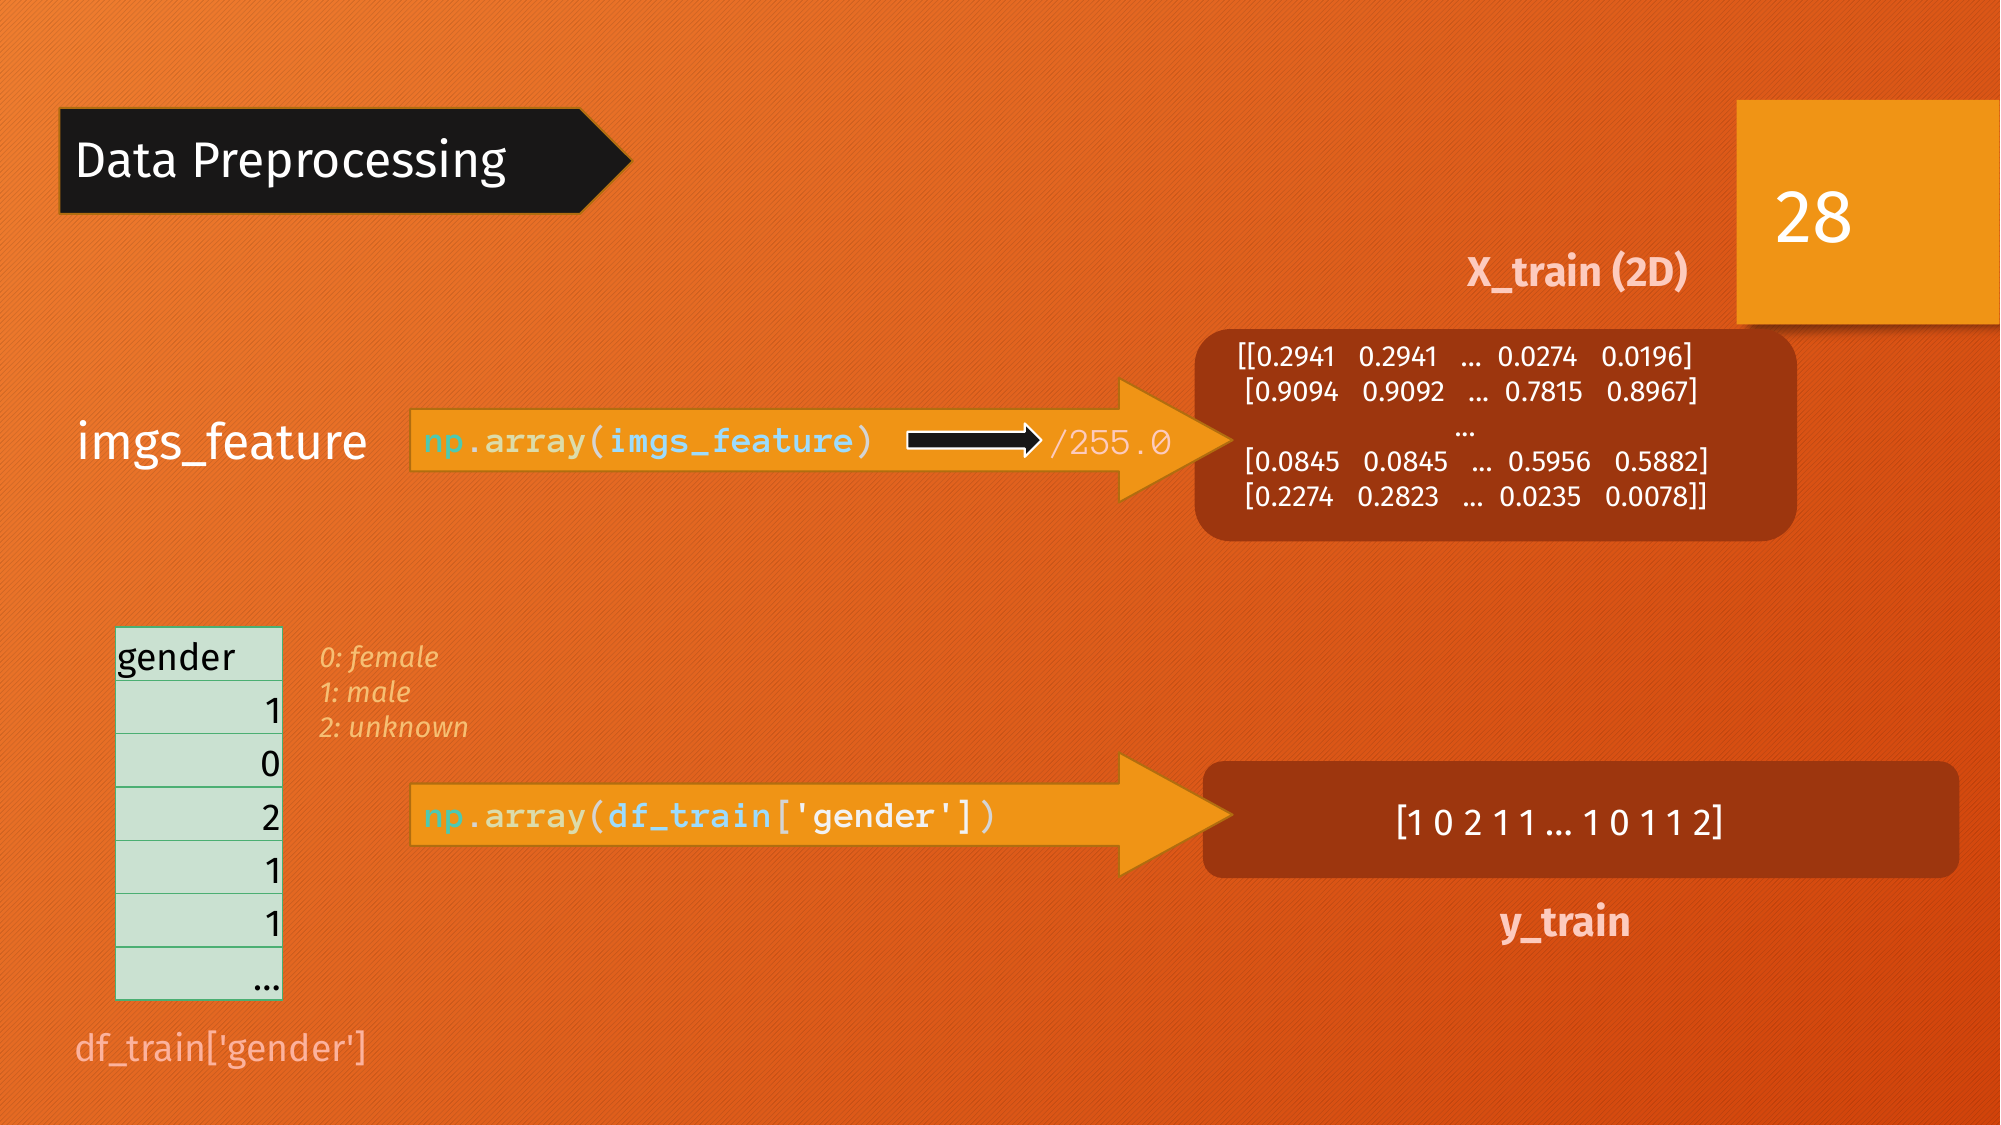

Data Preprocessing
28
X_train (2D)

 [[0.2941   0.2941   ...  0.0274   0.0196]
  [0.9094   0.9092   ...  0.7815   0.8967]
                             ...
  [0.0845   0.0845   ...  0.5956   0.5882]
  [0.2274   0.2823   ...  0.0235   0.0078]]

imgs_feature
np.array(imgs_feature)
/255.0

| gender |
| --- |
| 1 |
| 0 |
| 2 |
| 1 |
| 1 |
| … |
0: female
1: male
2: unknown

np.array(df_train['gender'])
[1 0 2 1 1 … 1 0 1 1 2]
y_train
df_train['gender']